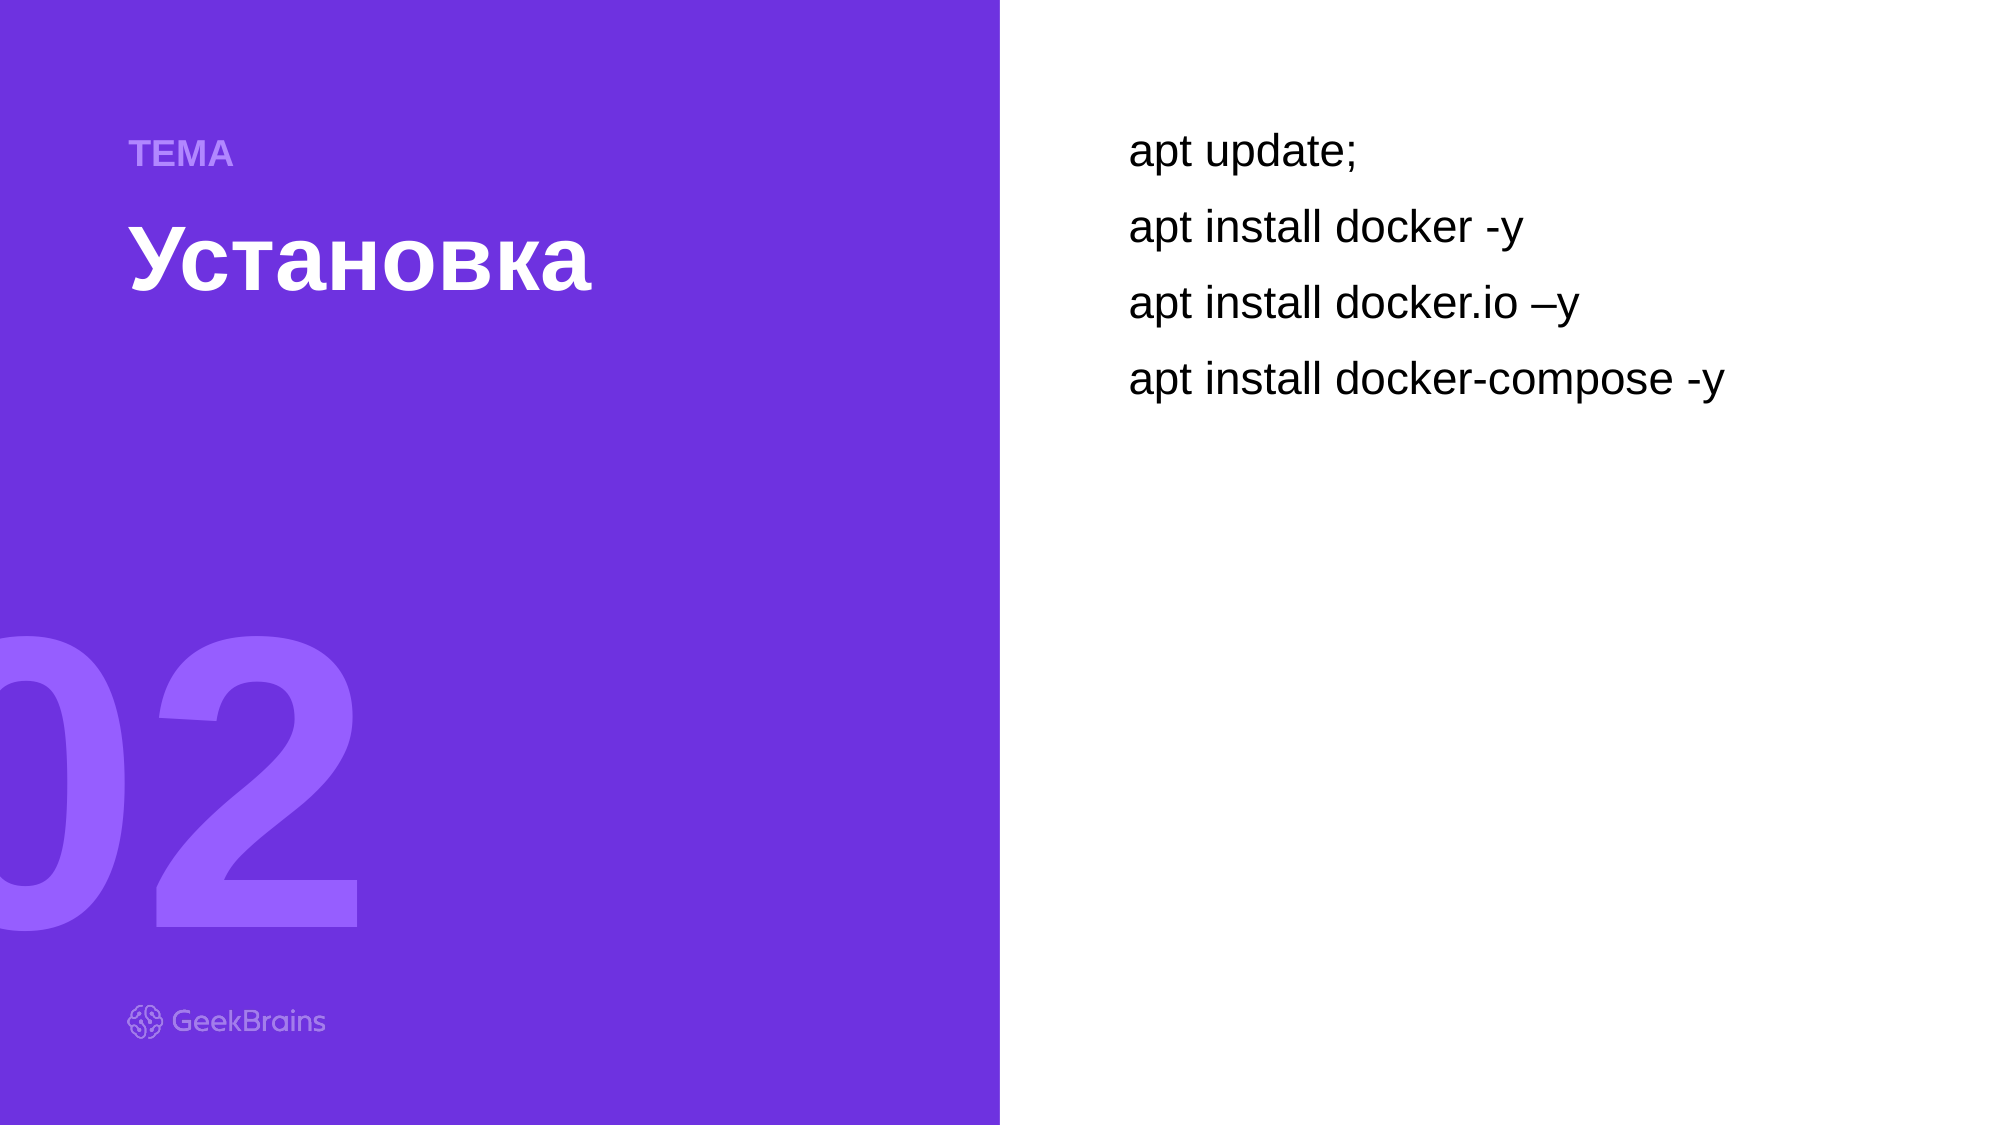

ТЕМА
apt update;
apt install docker -y
apt install docker.io –y
apt install docker-compose -y

# Установка